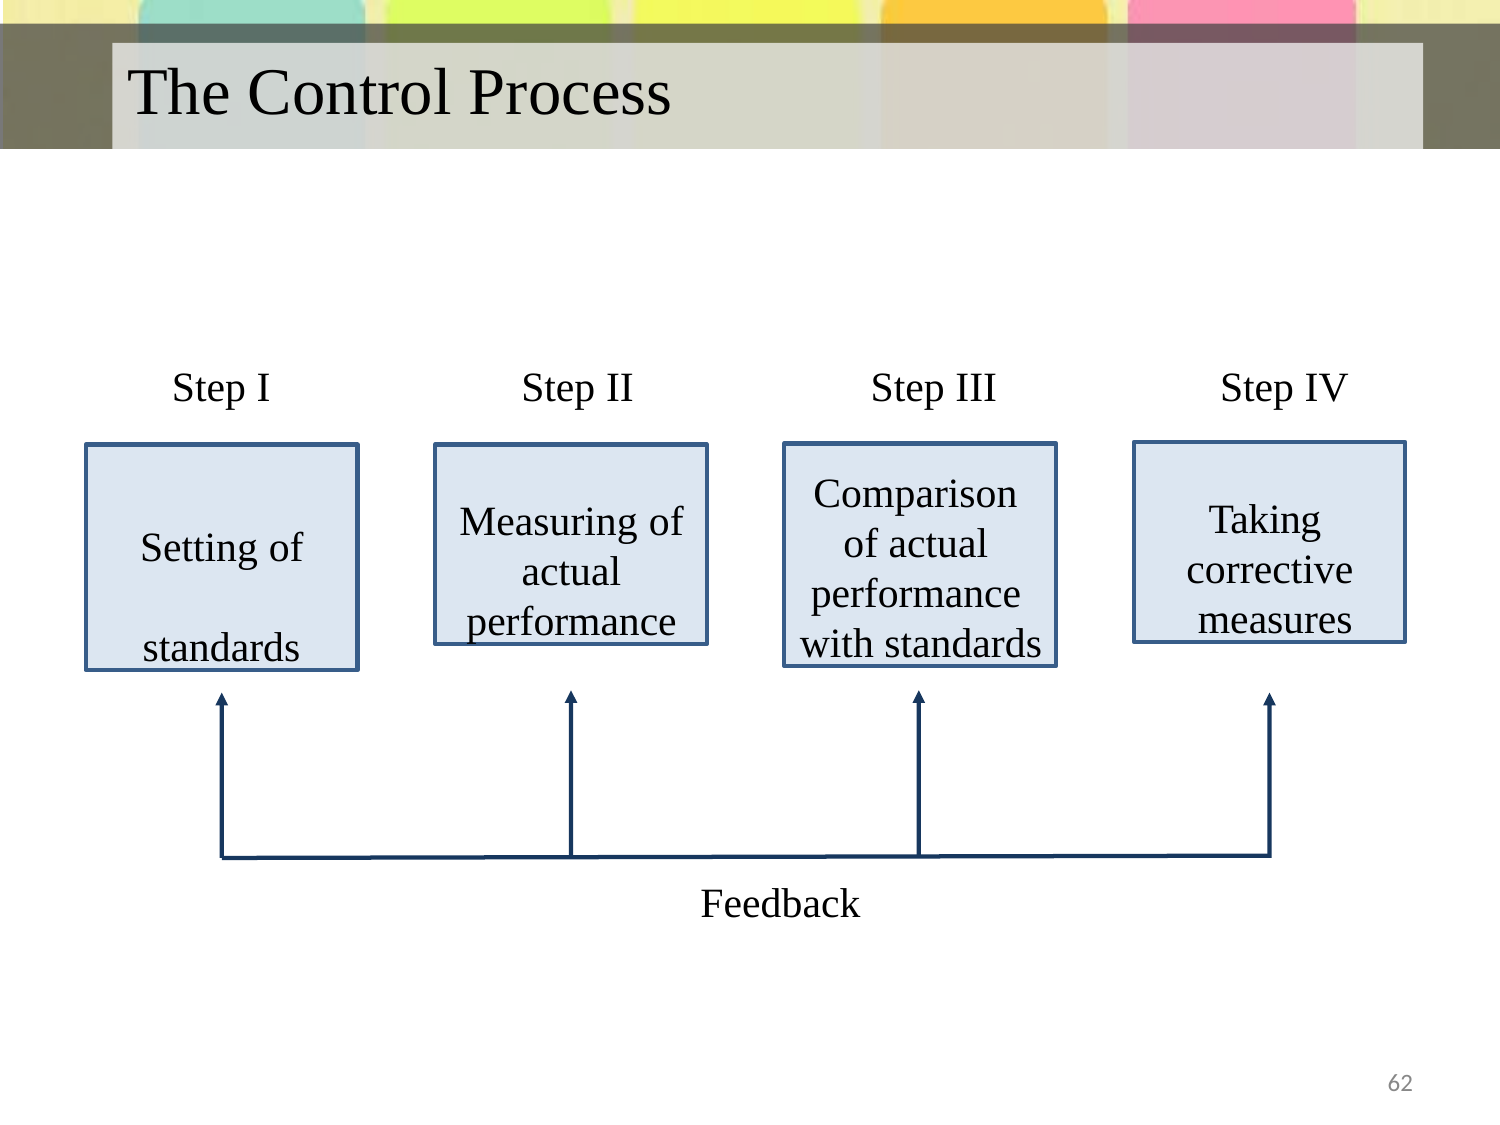

# The Control Process
Step I
Step II
Step III
Step IV

Taking  corrective  measures
Comparison  of actual  performance  with standards

Setting of  standards

Measuring of  actual  performance

Feedback
62